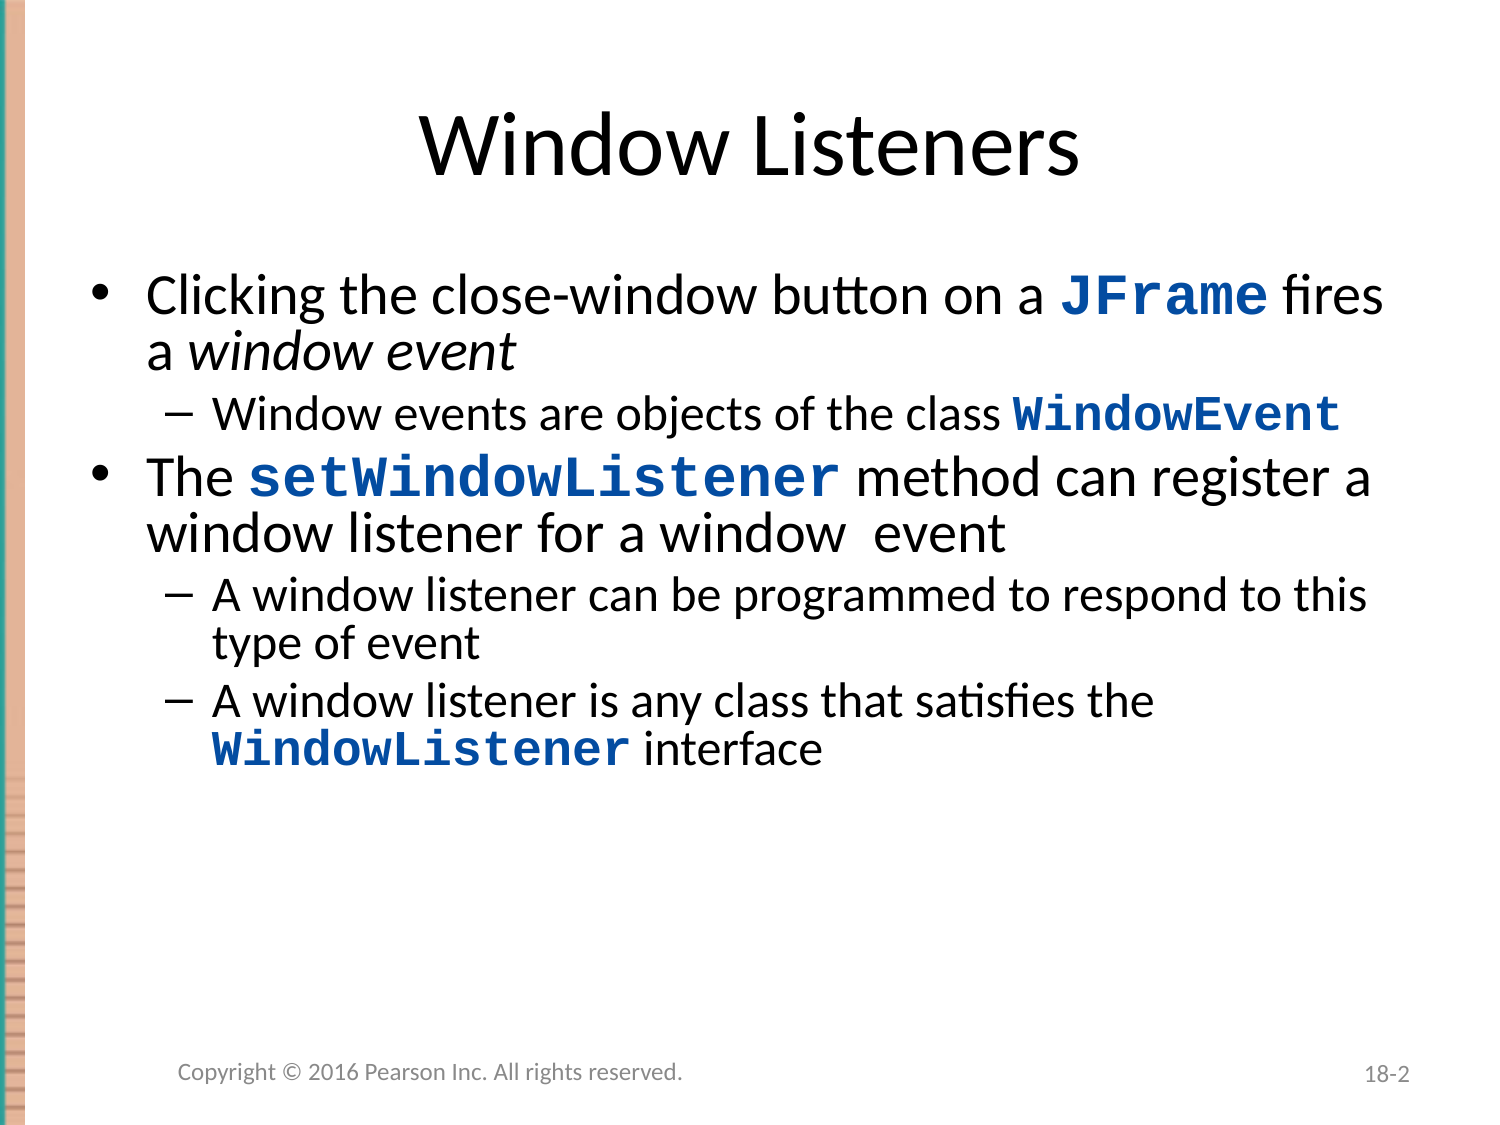

# Window Listeners
Clicking the close-window button on a JFrame fires a window event
Window events are objects of the class WindowEvent
The setWindowListener method can register a window listener for a window  event
A window listener can be programmed to respond to this type of event
A window listener is any class that satisfies the WindowListener interface
Copyright © 2016 Pearson Inc. All rights reserved.
18-2